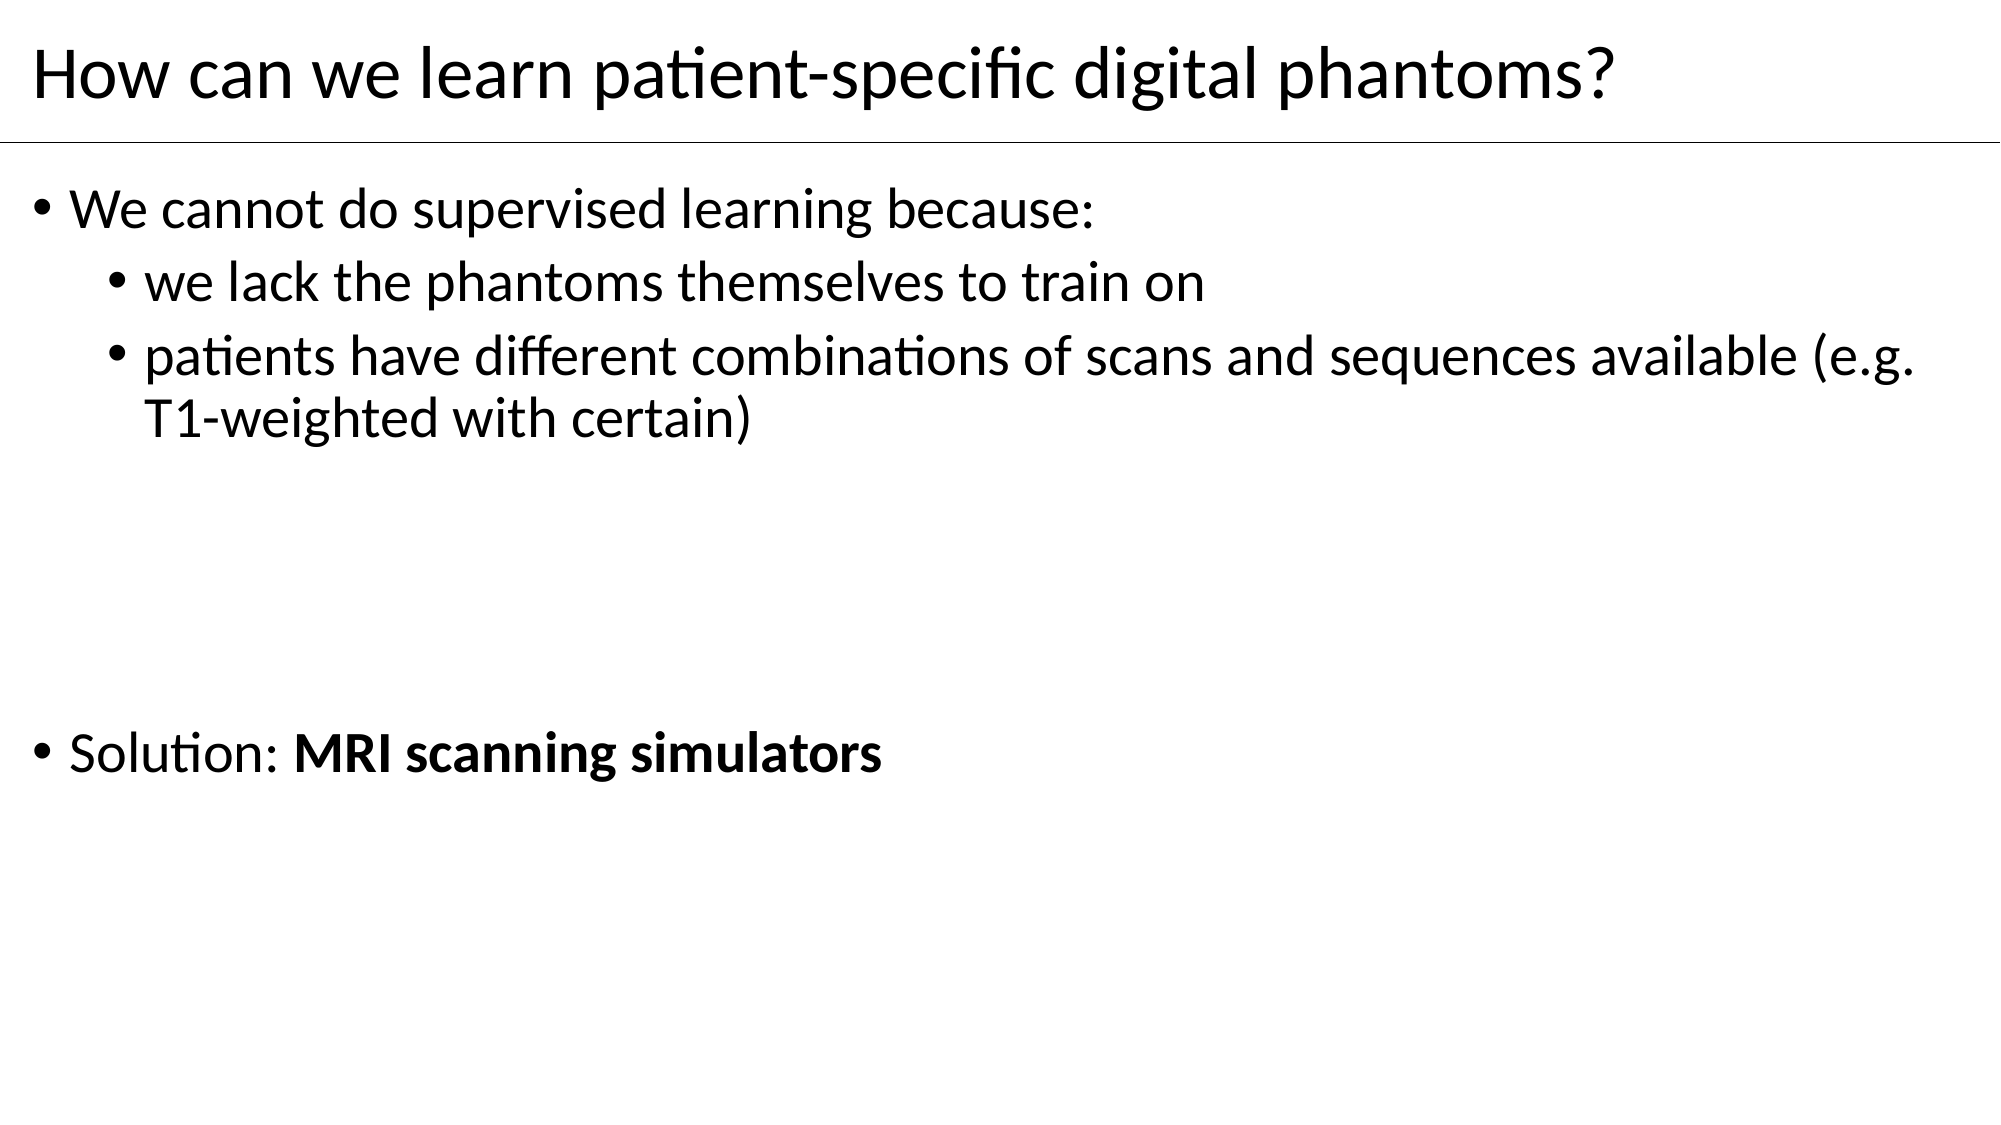

# How can we learn patient-specific digital phantoms?
We cannot do supervised learning because:
we lack the phantoms themselves to train on
patients have different combinations of scans and sequences available (e.g. T1-weighted with certain)

Solution: MRI scanning simulators